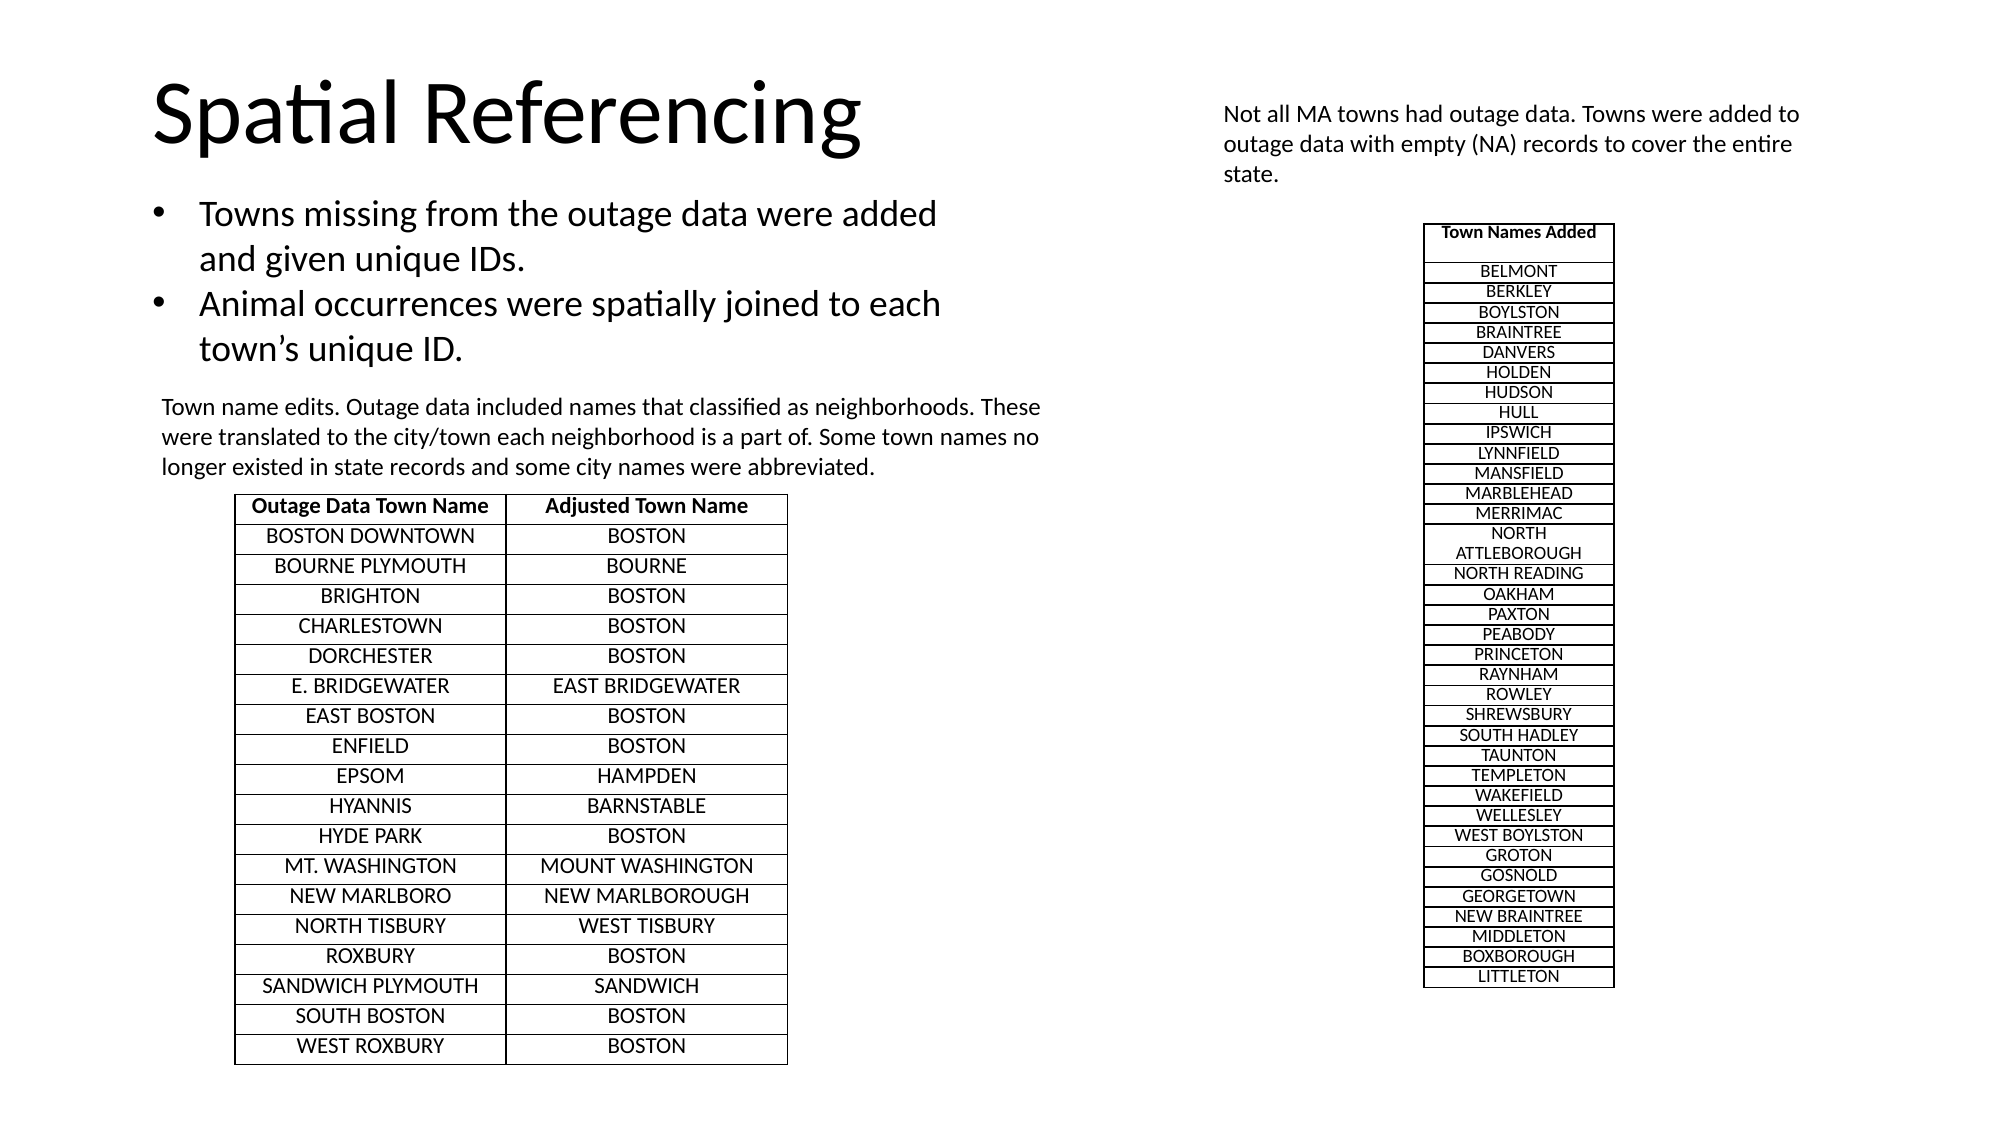

# Spatial Referencing

Not all MA towns had outage data. Towns were added to outage data with empty (NA) records to cover the entire state.
Towns missing from the outage data were added and given unique IDs.
Animal occurrences were spatially joined to each town’s unique ID.
| Town Names Added |
| --- |
| BELMONT |
| BERKLEY |
| BOYLSTON |
| BRAINTREE |
| DANVERS |
| HOLDEN |
| HUDSON |
| HULL |
| IPSWICH |
| LYNNFIELD |
| MANSFIELD |
| MARBLEHEAD |
| MERRIMAC |
| NORTH ATTLEBOROUGH |
| NORTH READING |
| OAKHAM |
| PAXTON |
| PEABODY |
| PRINCETON |
| RAYNHAM |
| ROWLEY |
| SHREWSBURY |
| SOUTH HADLEY |
| TAUNTON |
| TEMPLETON |
| WAKEFIELD |
| WELLESLEY |
| WEST BOYLSTON |
| GROTON |
| GOSNOLD |
| GEORGETOWN |
| NEW BRAINTREE |
| MIDDLETON |
| BOXBOROUGH |
| LITTLETON |
Town name edits. Outage data included names that classified as neighborhoods. These were translated to the city/town each neighborhood is a part of. Some town names no longer existed in state records and some city names were abbreviated.
| Outage Data Town Name | Adjusted Town Name |
| --- | --- |
| BOSTON DOWNTOWN | BOSTON |
| BOURNE PLYMOUTH | BOURNE |
| BRIGHTON | BOSTON |
| CHARLESTOWN | BOSTON |
| DORCHESTER | BOSTON |
| E. BRIDGEWATER | EAST BRIDGEWATER |
| EAST BOSTON | BOSTON |
| ENFIELD | BOSTON |
| EPSOM | HAMPDEN |
| HYANNIS | BARNSTABLE |
| HYDE PARK | BOSTON |
| MT. WASHINGTON | MOUNT WASHINGTON |
| NEW MARLBORO | NEW MARLBOROUGH |
| NORTH TISBURY | WEST TISBURY |
| ROXBURY | BOSTON |
| SANDWICH PLYMOUTH | SANDWICH |
| SOUTH BOSTON | BOSTON |
| WEST ROXBURY | BOSTON |